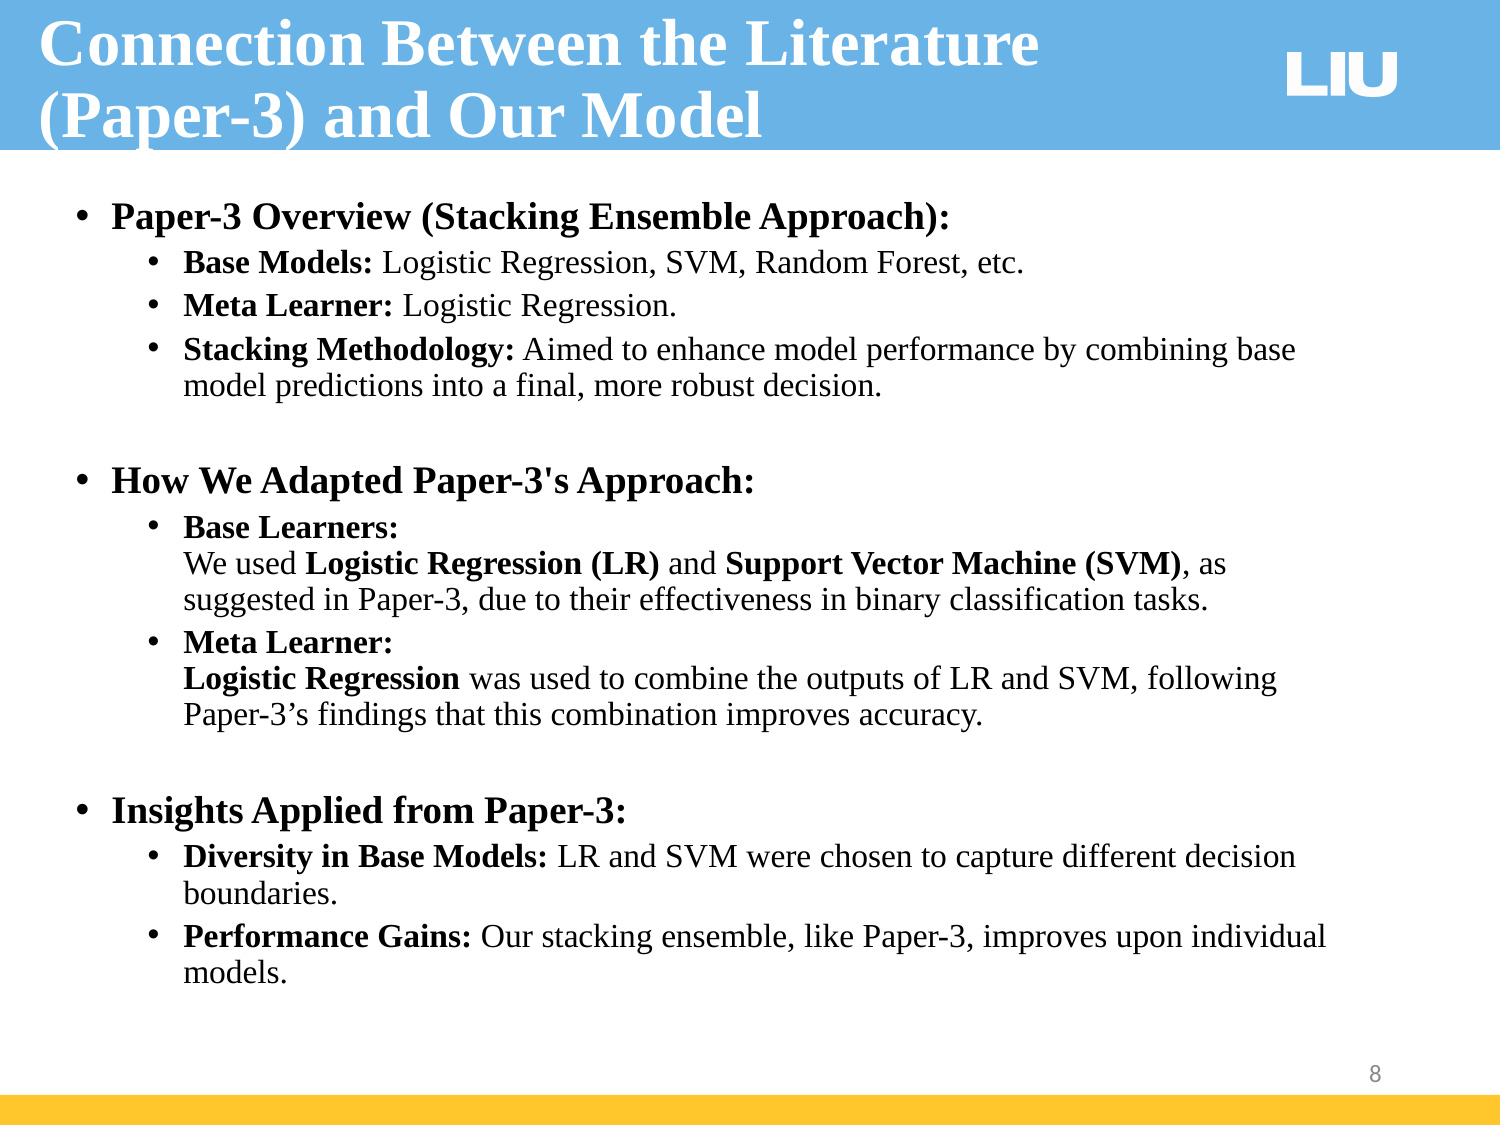

# Connection Between the Literature (Paper-3) and Our Model
Paper-3 Overview (Stacking Ensemble Approach):
Base Models: Logistic Regression, SVM, Random Forest, etc.
Meta Learner: Logistic Regression.
Stacking Methodology: Aimed to enhance model performance by combining base model predictions into a final, more robust decision.

How We Adapted Paper-3's Approach:
Base Learners:
We used Logistic Regression (LR) and Support Vector Machine (SVM), as suggested in Paper-3, due to their effectiveness in binary classification tasks.
Meta Learner:
Logistic Regression was used to combine the outputs of LR and SVM, following Paper-3’s findings that this combination improves accuracy.

Insights Applied from Paper-3:
Diversity in Base Models: LR and SVM were chosen to capture different decision boundaries.
Performance Gains: Our stacking ensemble, like Paper-3, improves upon individual models.

8